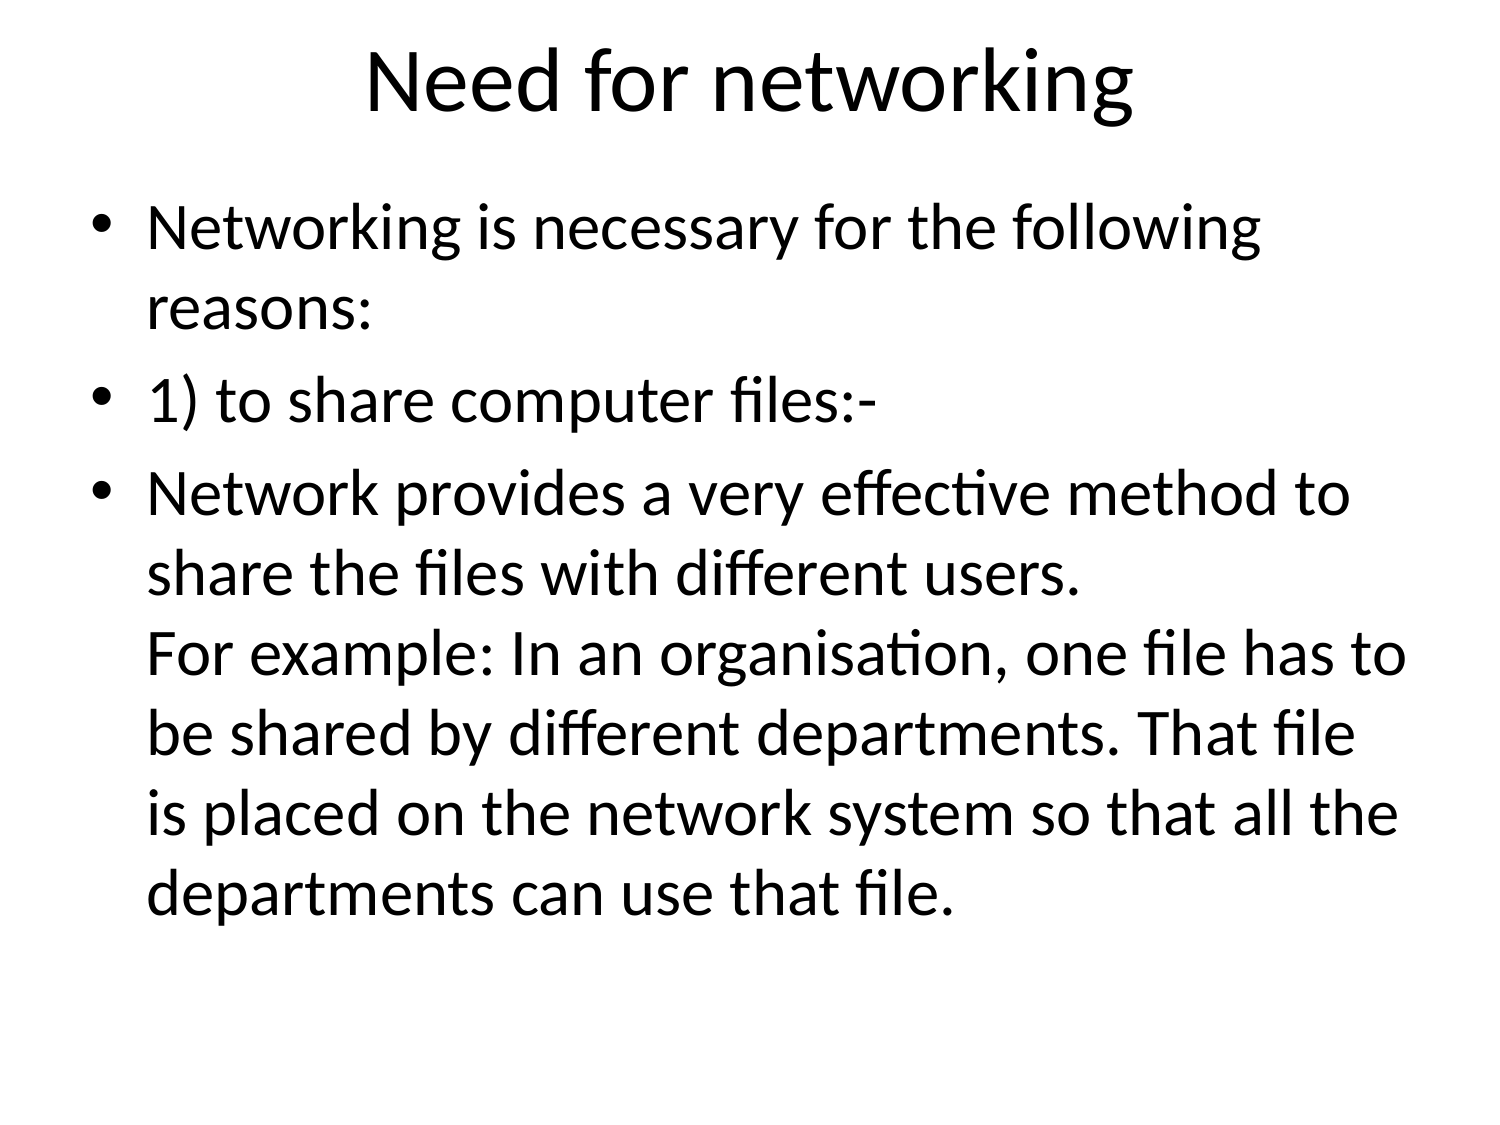

# Need for networking
Networking is necessary for the following reasons:
1) to share computer files:-
Network provides a very effective method to share the files with different users.
For example: In an organisation, one file has to be shared by different departments. That file is placed on the network system so that all the departments can use that file.